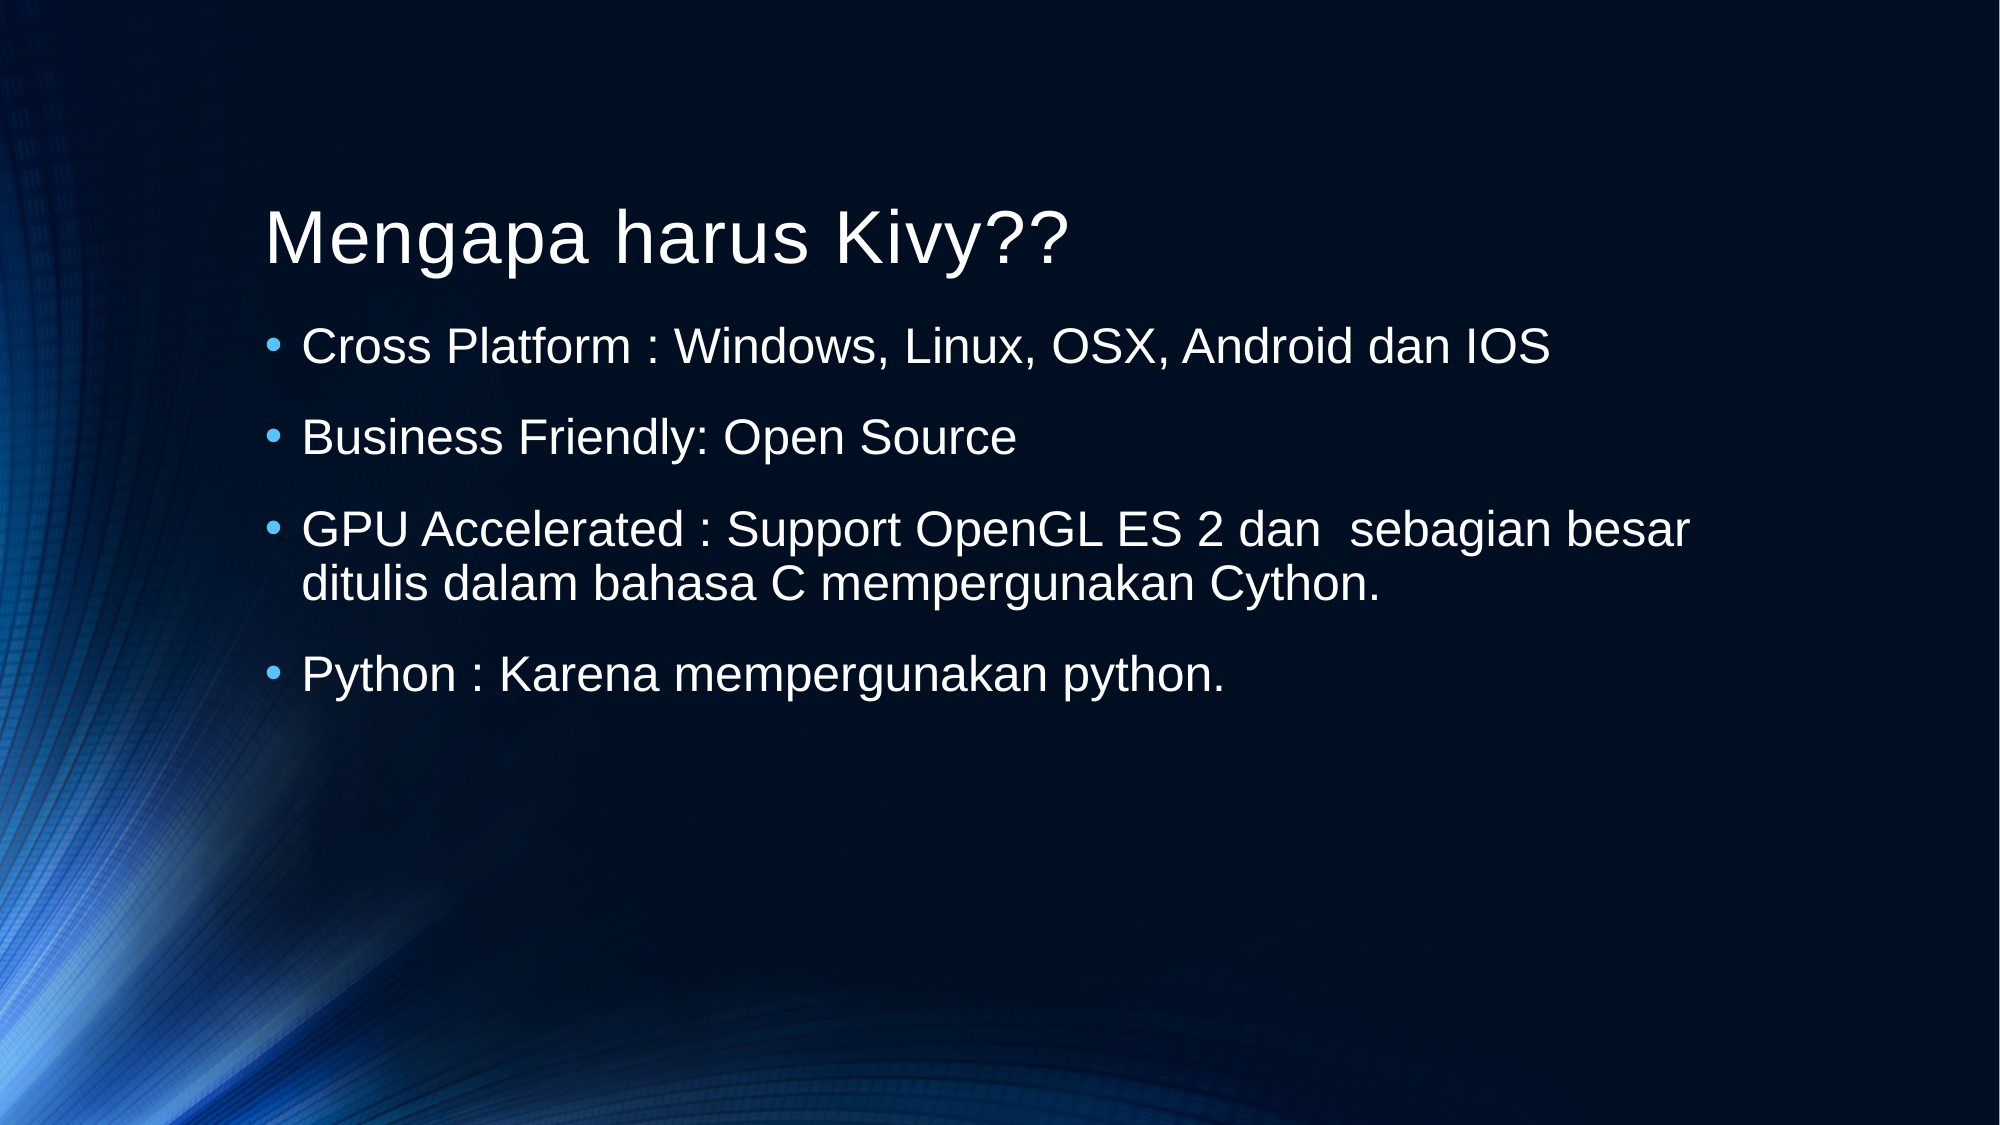

# Mengapa harus Kivy??
Cross Platform : Windows, Linux, OSX, Android dan IOS
Business Friendly: Open Source
GPU Accelerated : Support OpenGL ES 2 dan  sebagian besar ditulis dalam bahasa C mempergunakan Cython.
Python : Karena mempergunakan python.